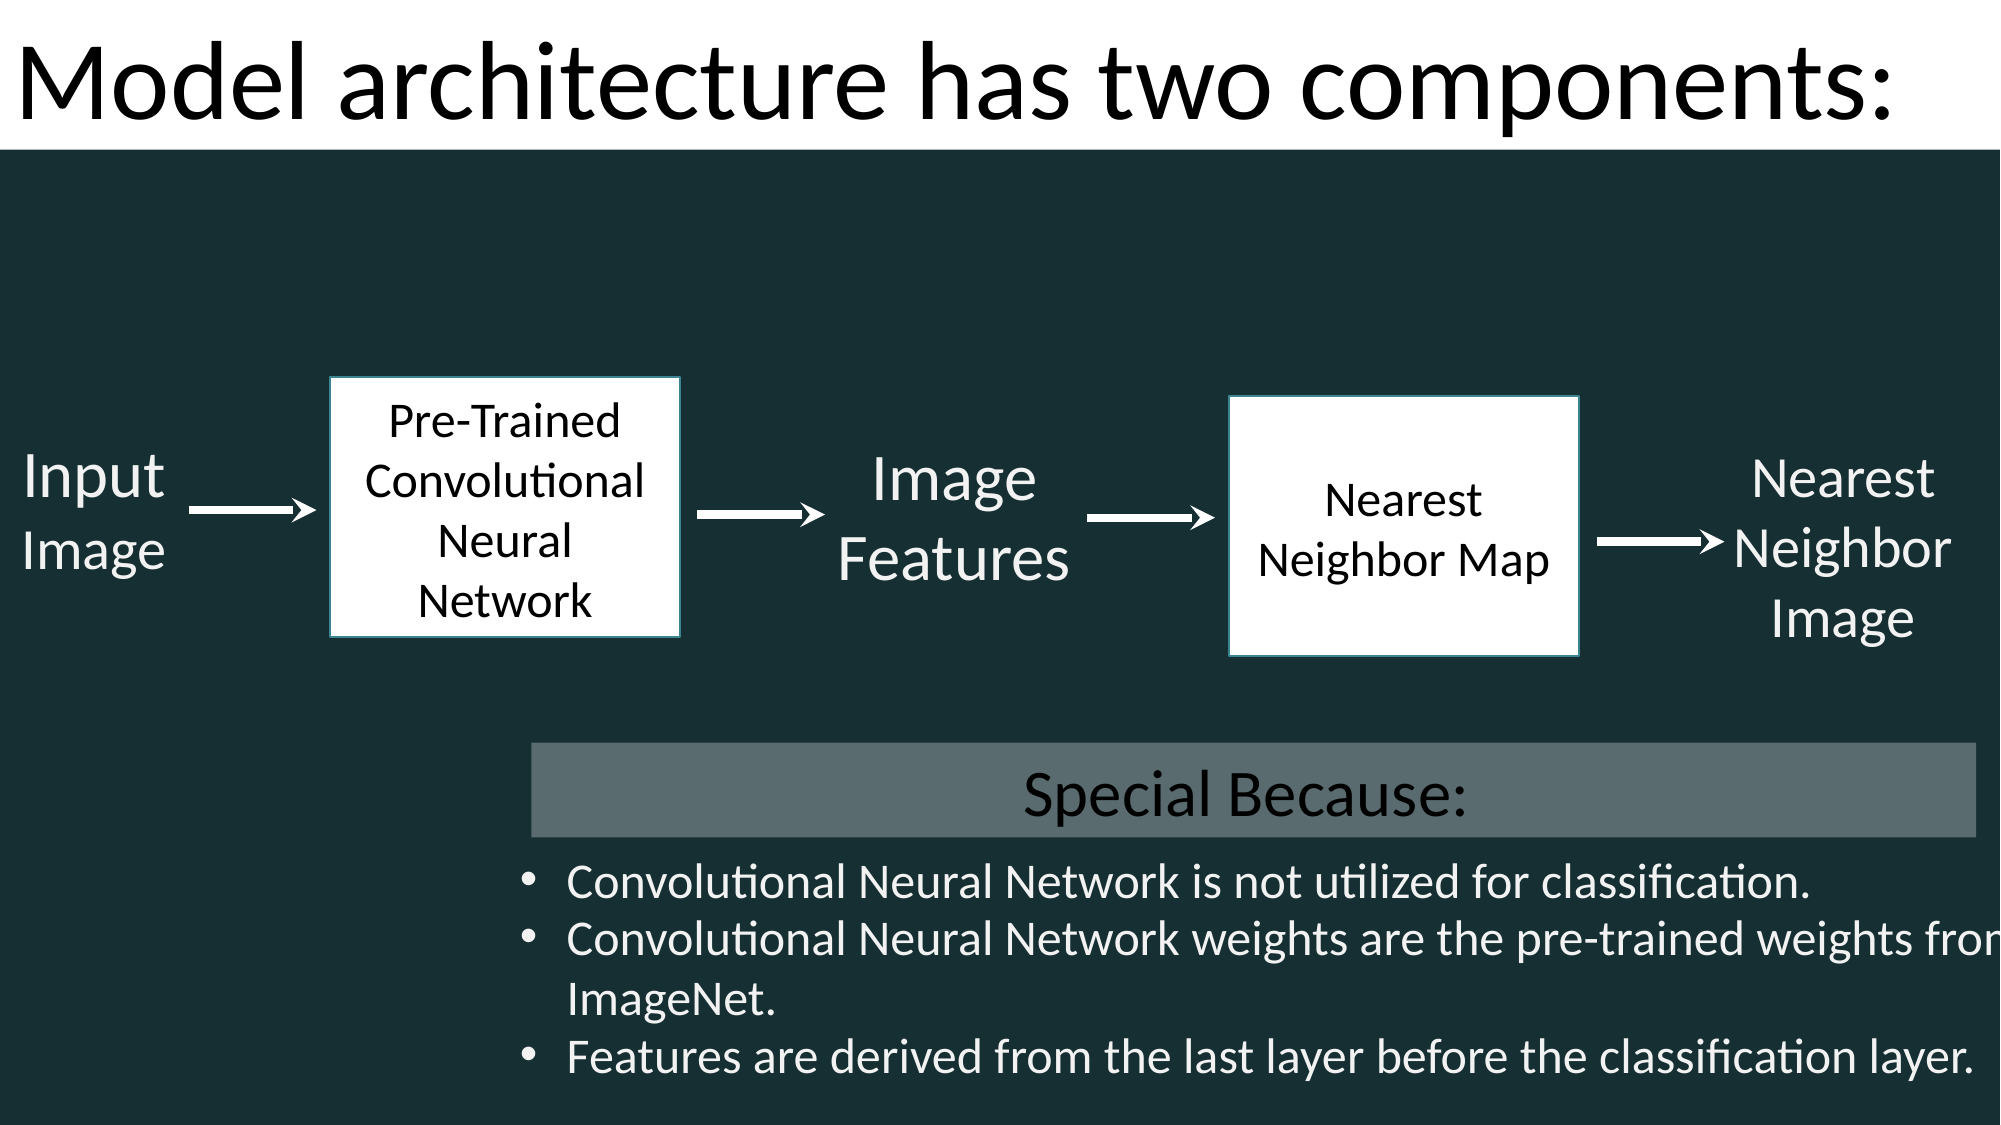

Model architecture has two components:
Pre-Trained Convolutional Neural Network
Nearest Neighbor Map
Input Image
Image Features
Nearest Neighbor Image
Special Because:
Convolutional Neural Network is not utilized for classification.
Convolutional Neural Network weights are the pre-trained weights from ImageNet.
Features are derived from the last layer before the classification layer.